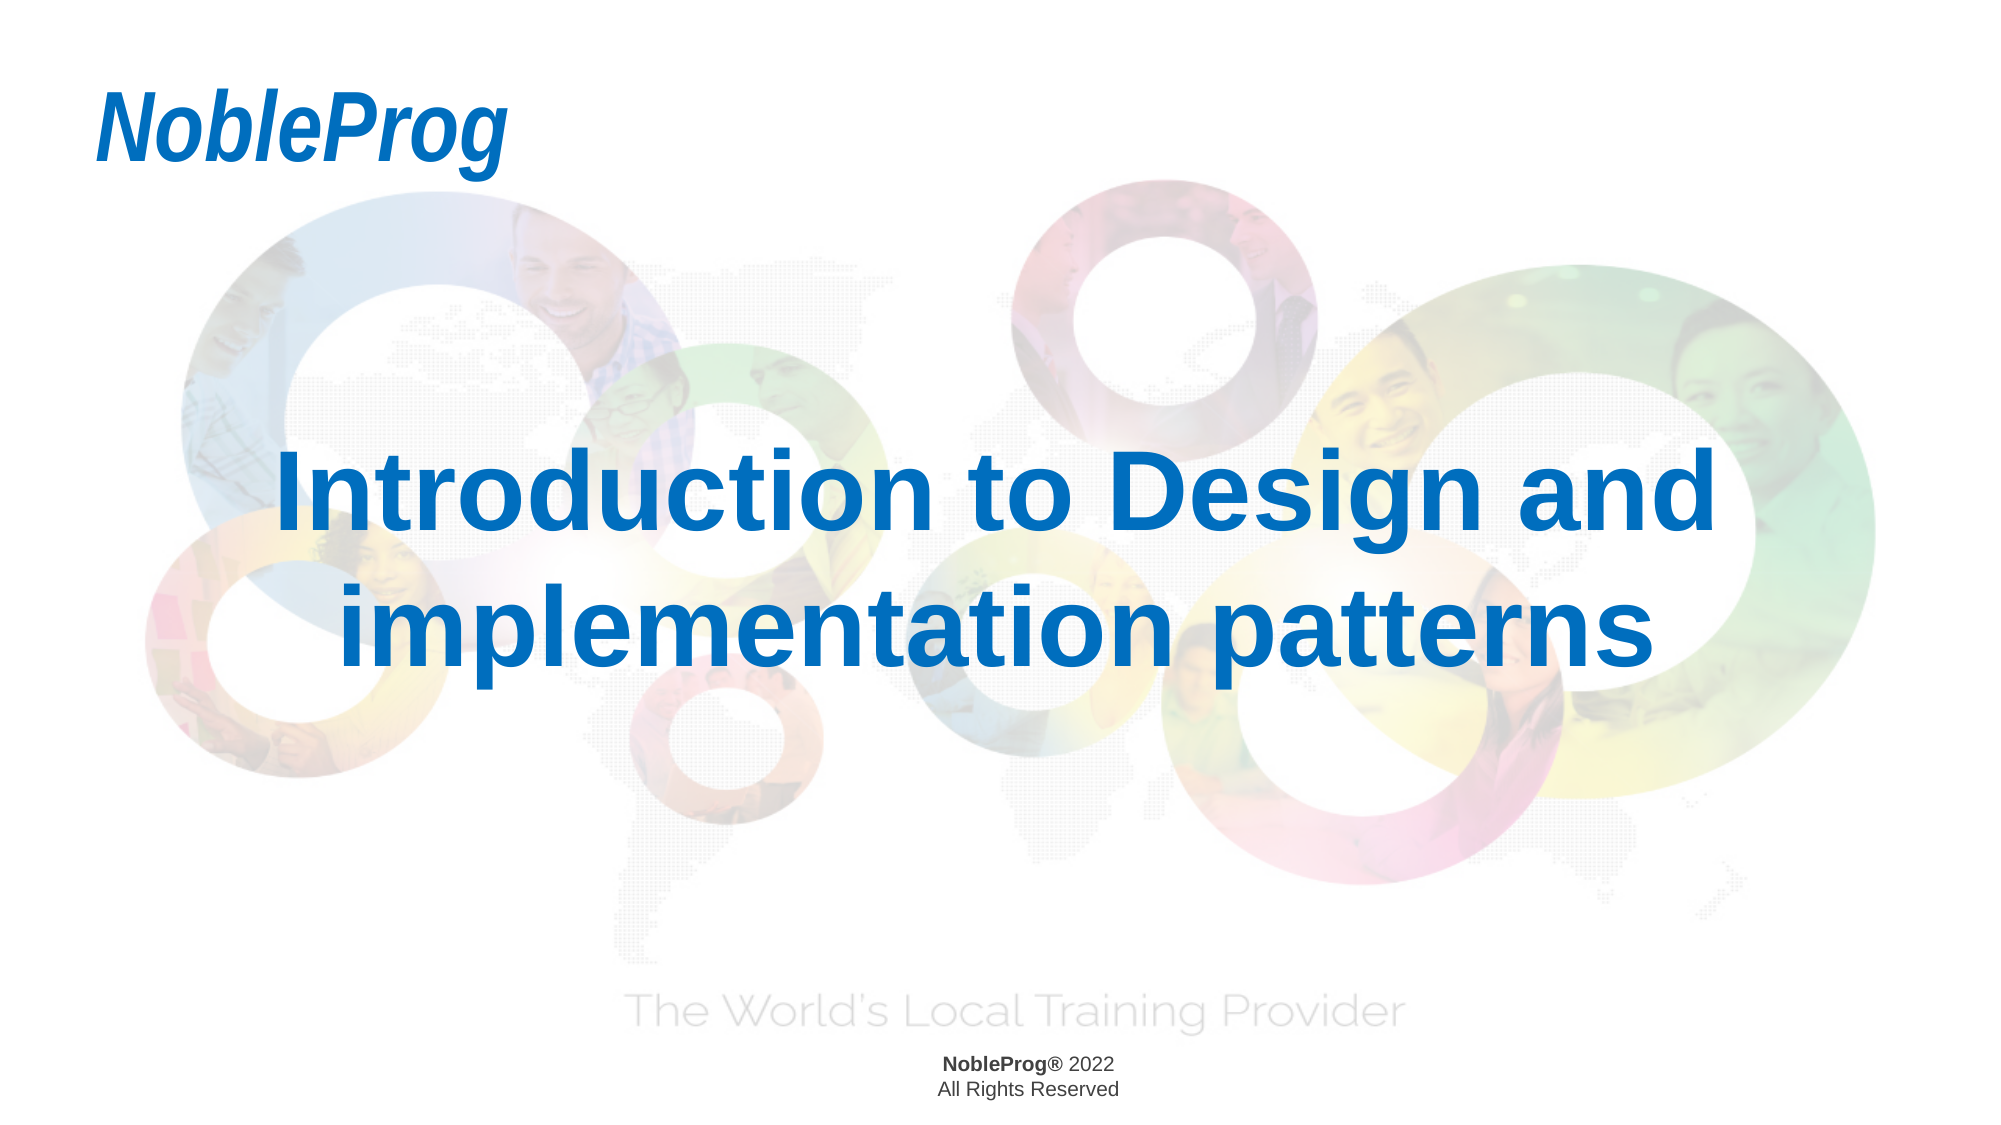

# Introduction to Design and implementation patterns